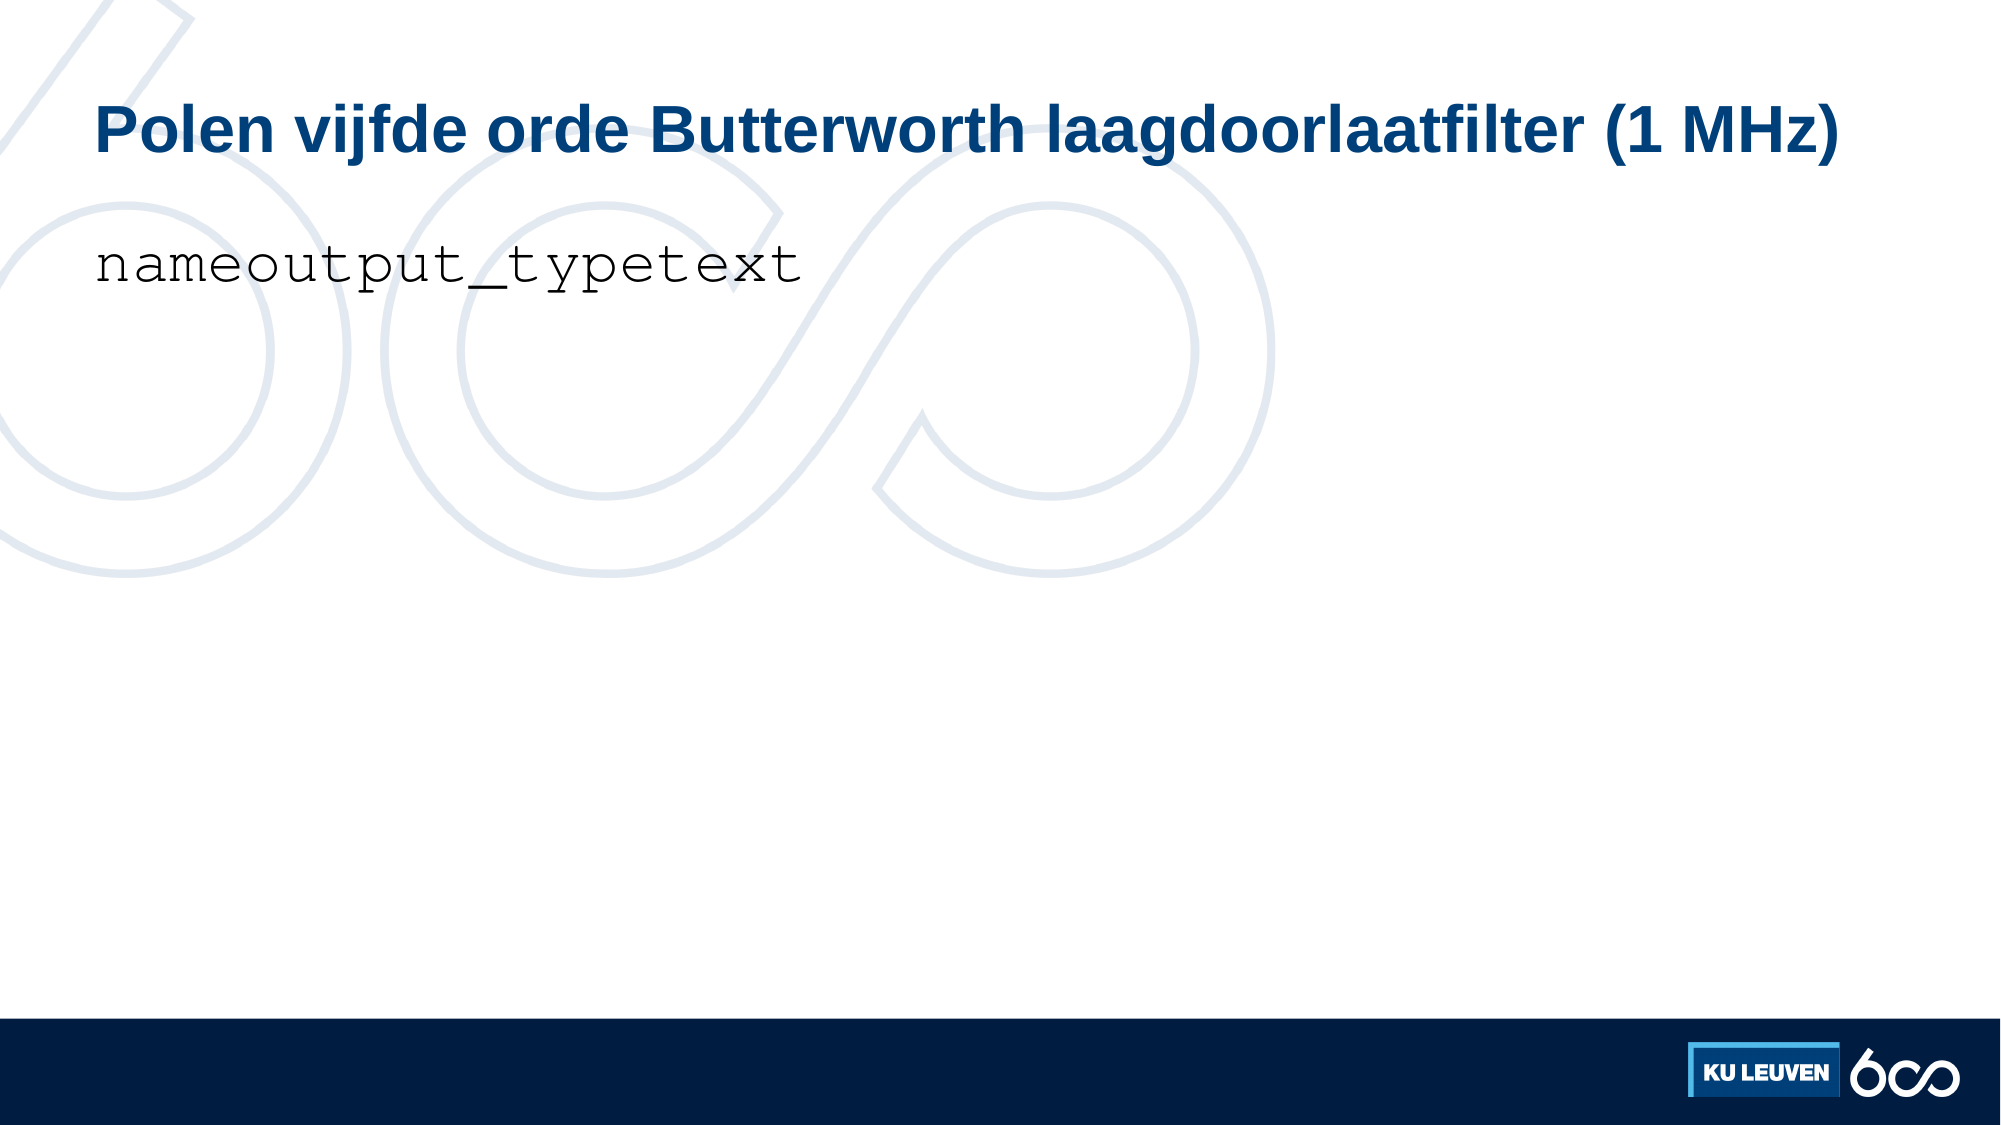

# Polen vijfde orde Butterworth laagdoorlaatfilter (1 MHz)
nameoutput_typetext